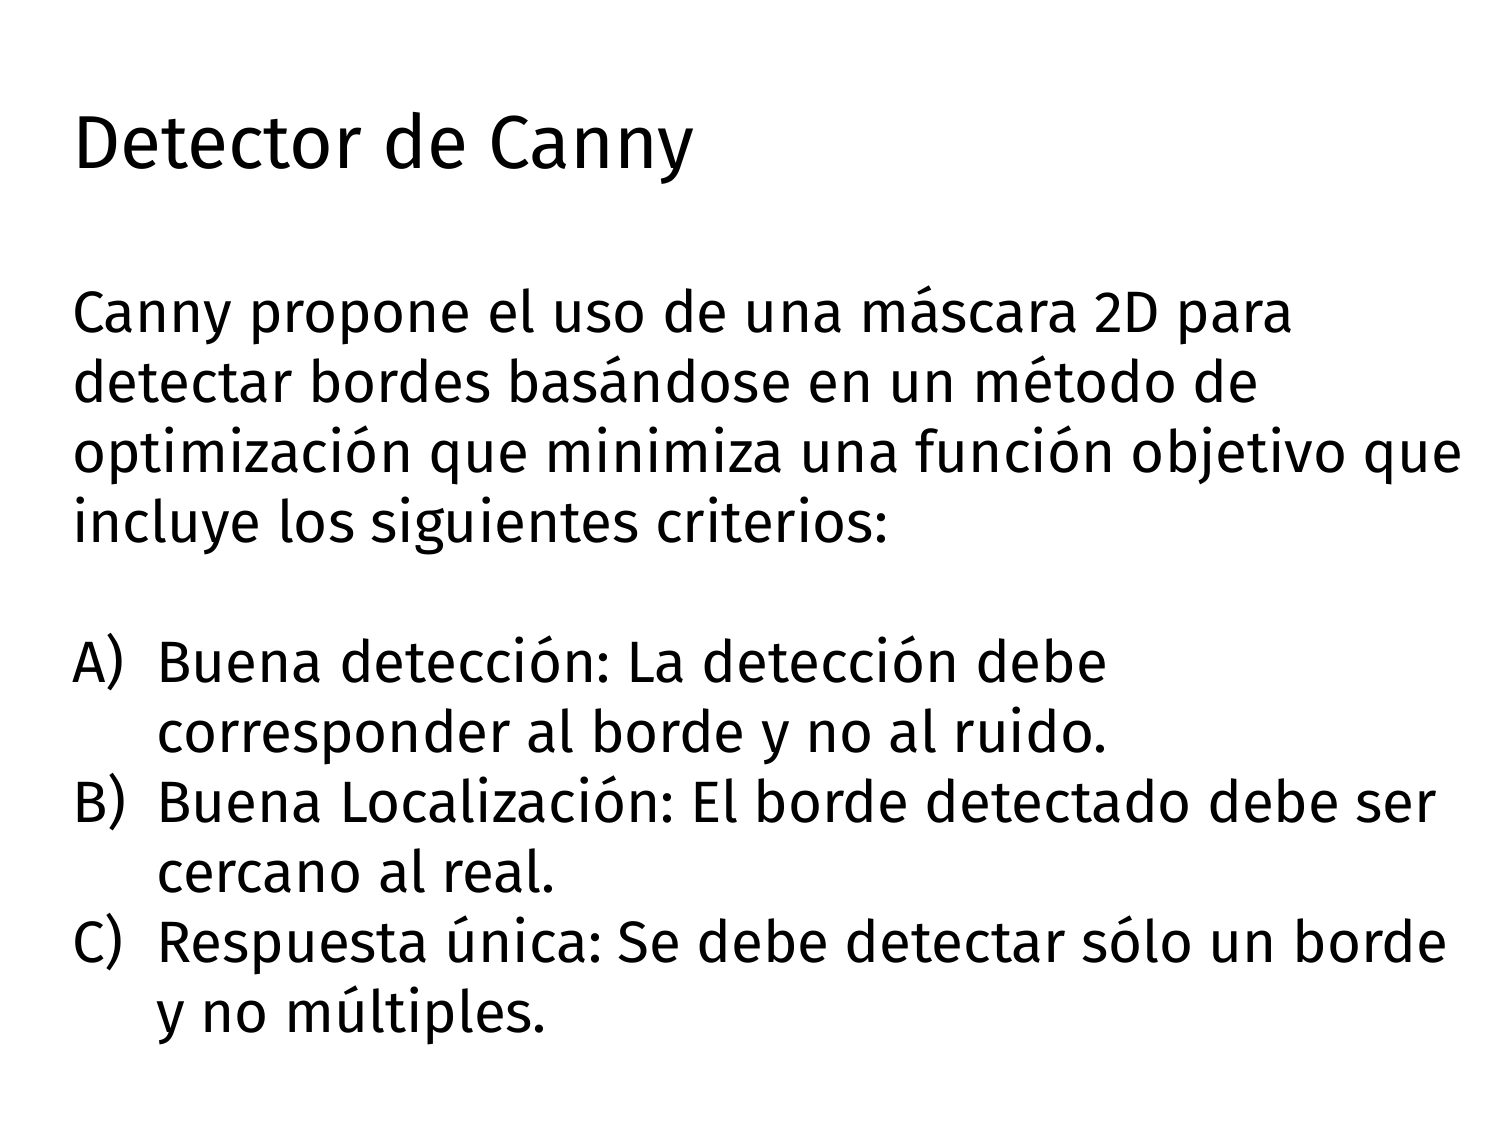

Detector de Canny

Canny propone el uso de una máscara 2D para detectar bordes basándose en un método de optimización que minimiza una función objetivo que incluye los siguientes criterios:

Buena detección: La detección debe corresponder al borde y no al ruido.
Buena Localización: El borde detectado debe ser cercano al real.
Respuesta única: Se debe detectar sólo un borde y no múltiples.